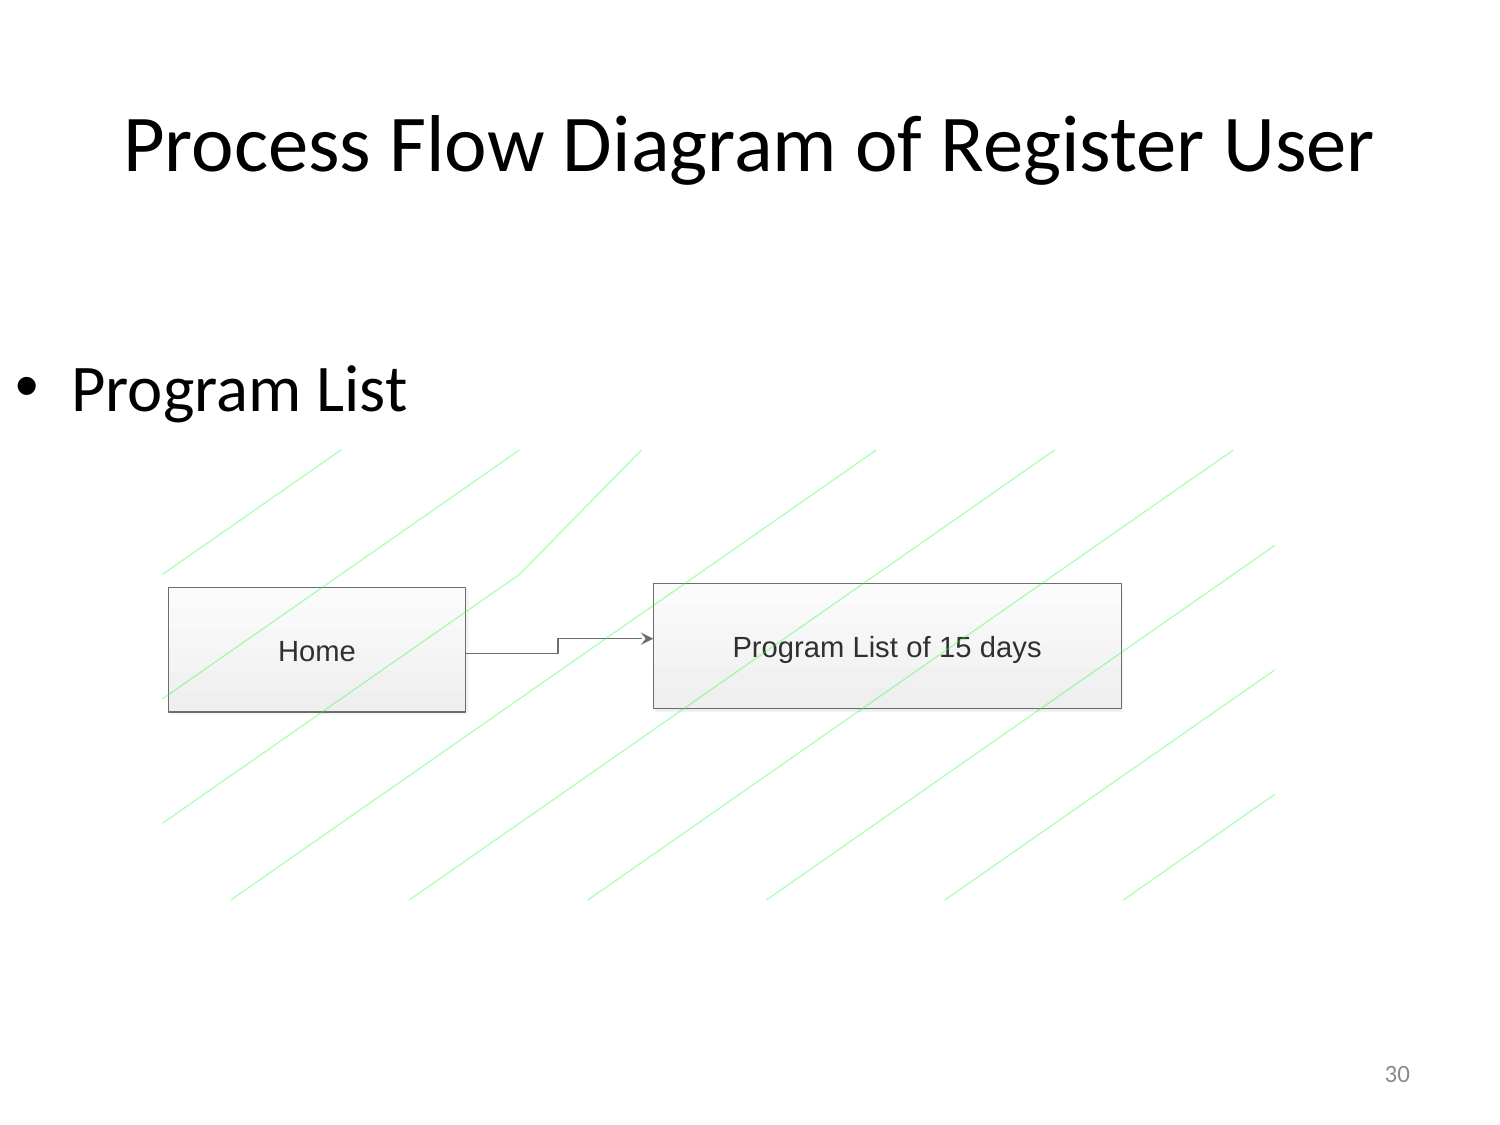

# Process Flow Diagram of Register User
Program List

Program List of 15 days
Home

30